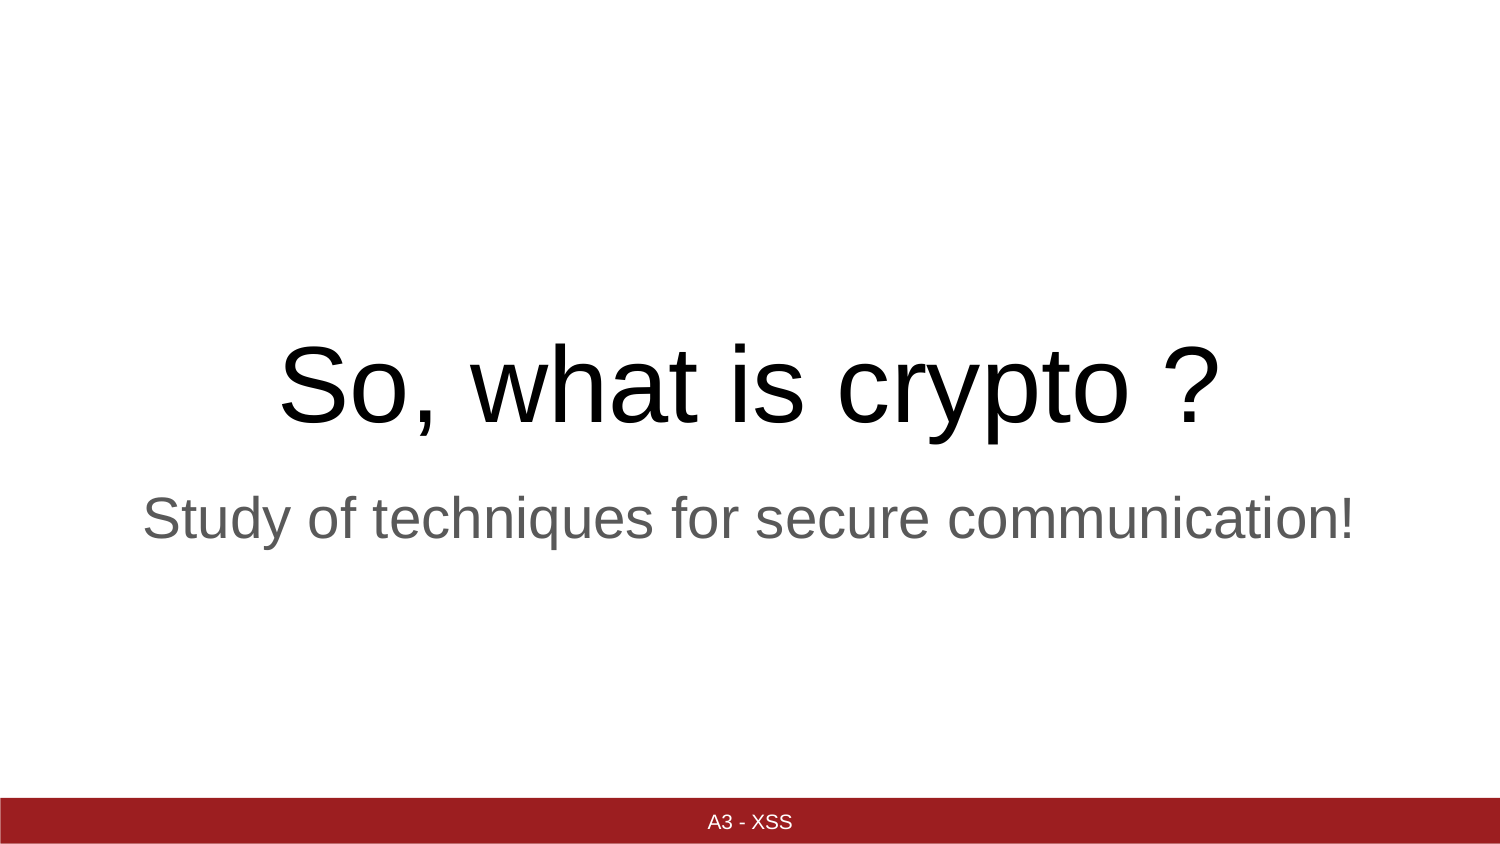

# So, what is crypto ?
Study of techniques for secure communication!